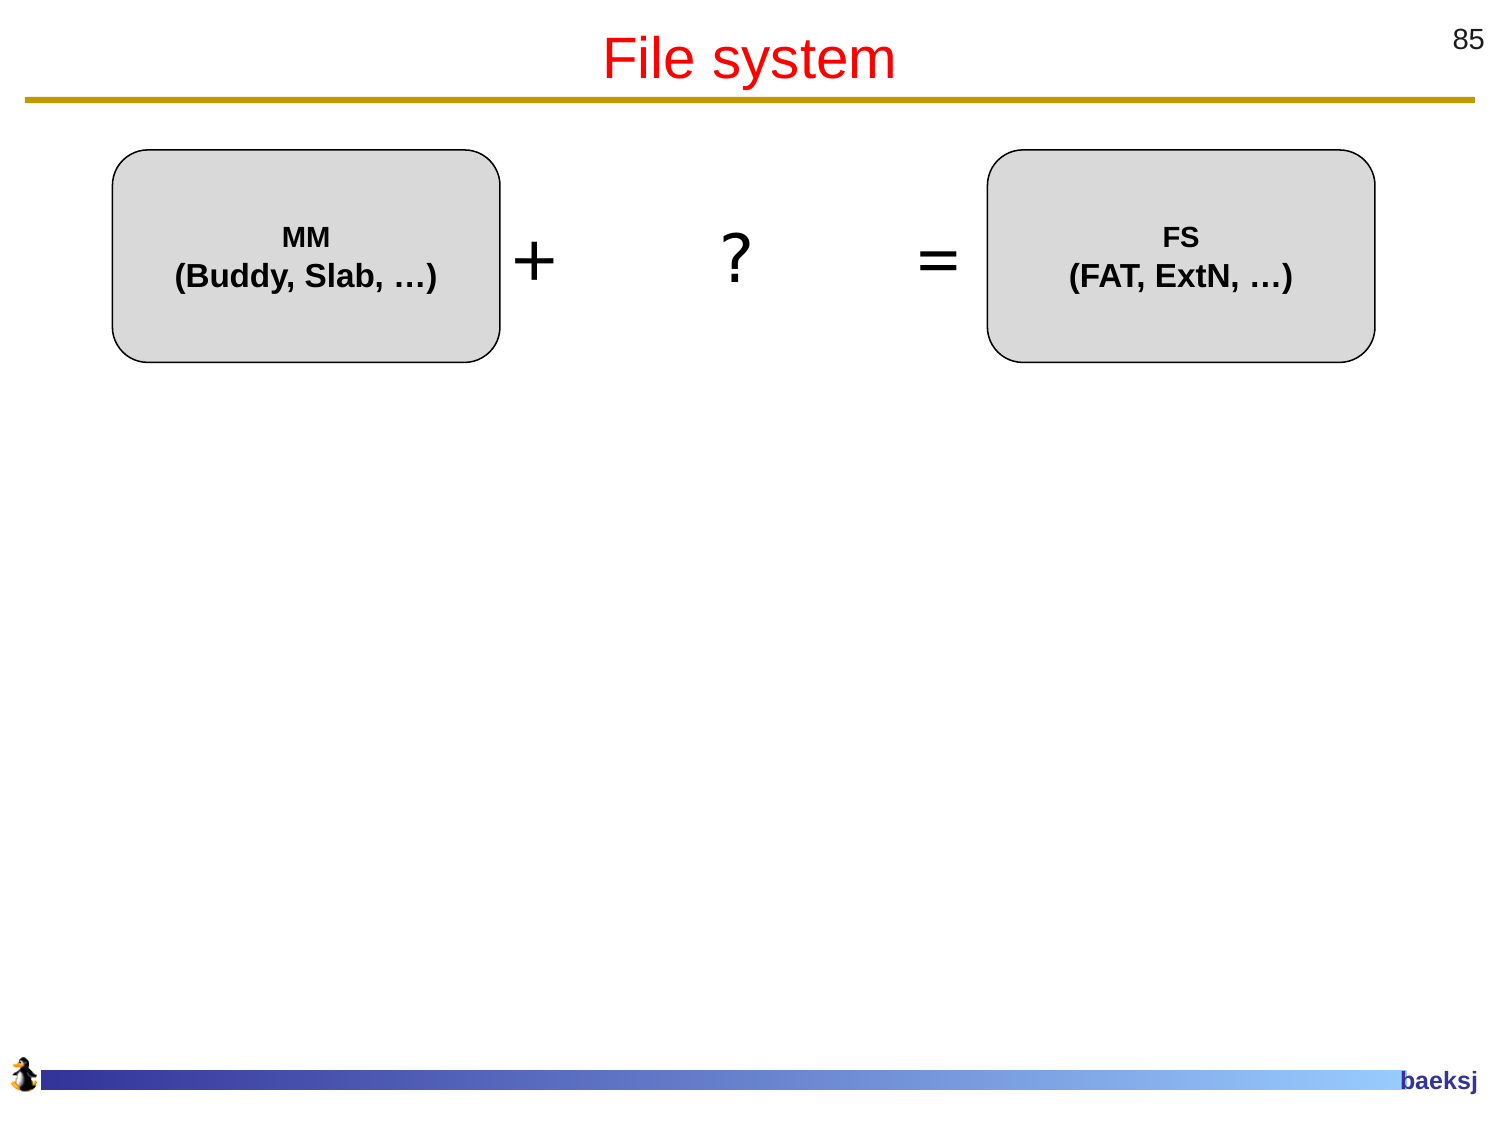

# File system
85
MM
(Buddy, Slab, …)
FS
(FAT, ExtN, …)
+        ?        =